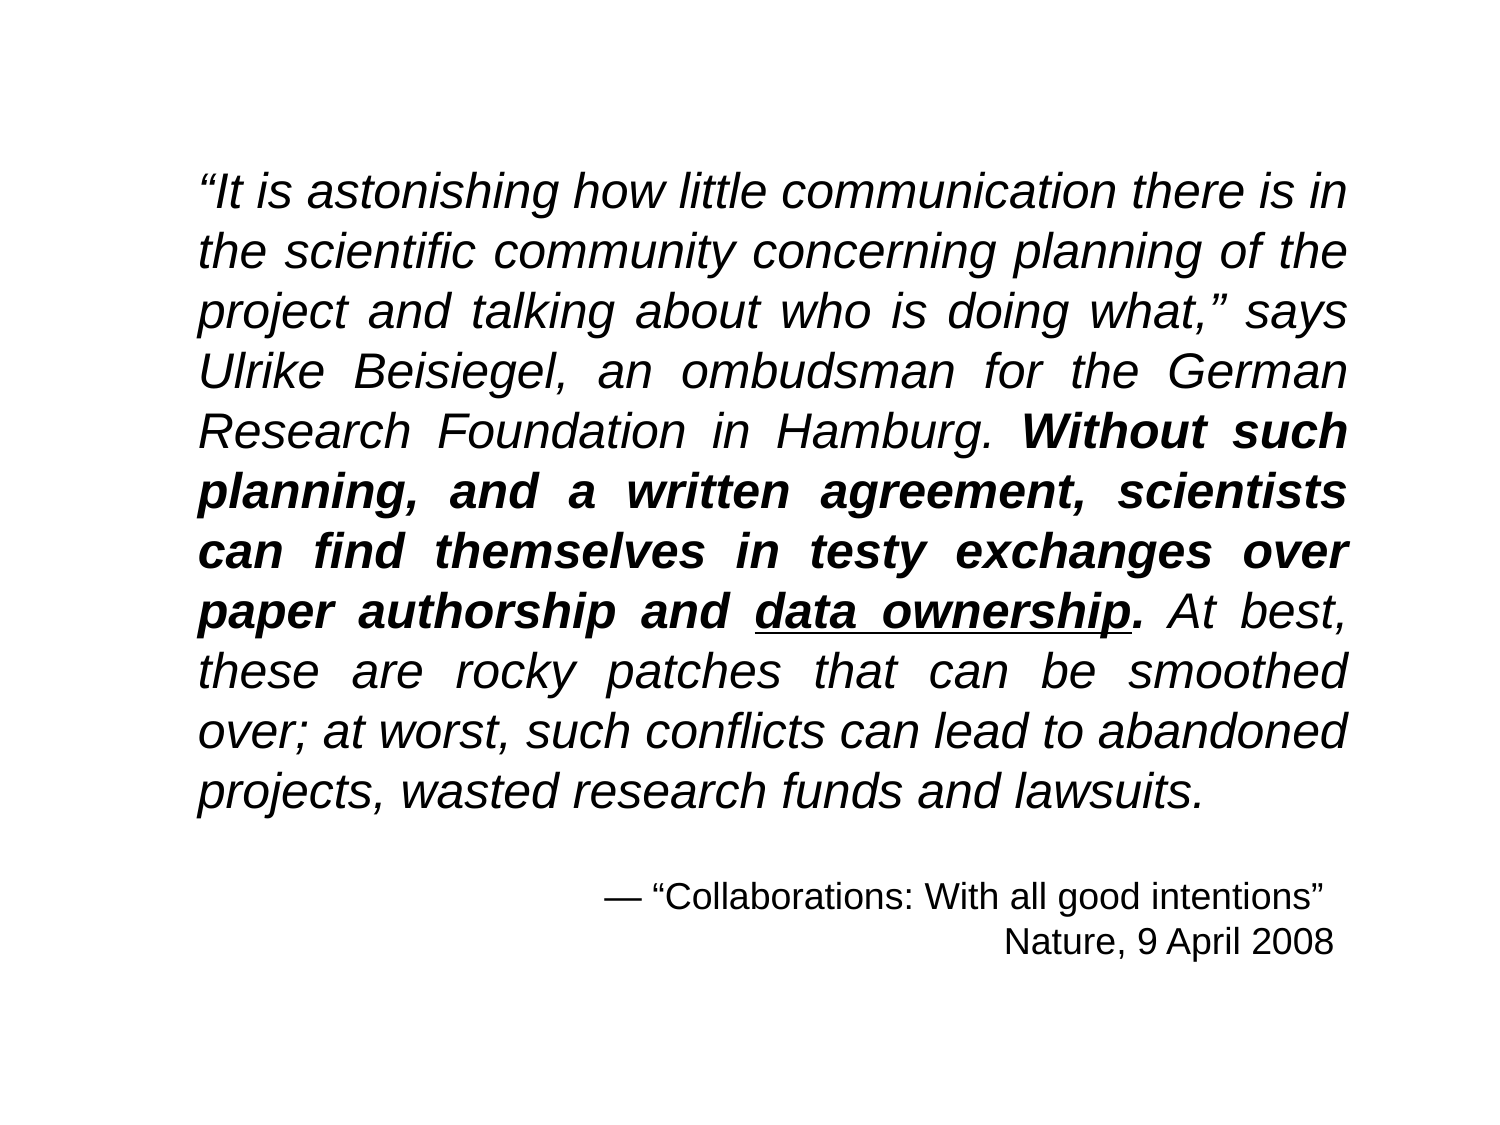

“It is astonishing how little communication there is in the scientific community concerning planning of the project and talking about who is doing what,” says Ulrike Beisiegel, an ombudsman for the German Research Foundation in Hamburg. Without such planning, and a written agreement, scientists can find themselves in testy exchanges over paper authorship and data ownership. At best, these are rocky patches that can be smoothed over; at worst, such conflicts can lead to abandoned projects, wasted research funds and lawsuits.
— “Collaborations: With all good intentions”
Nature, 9 April 2008